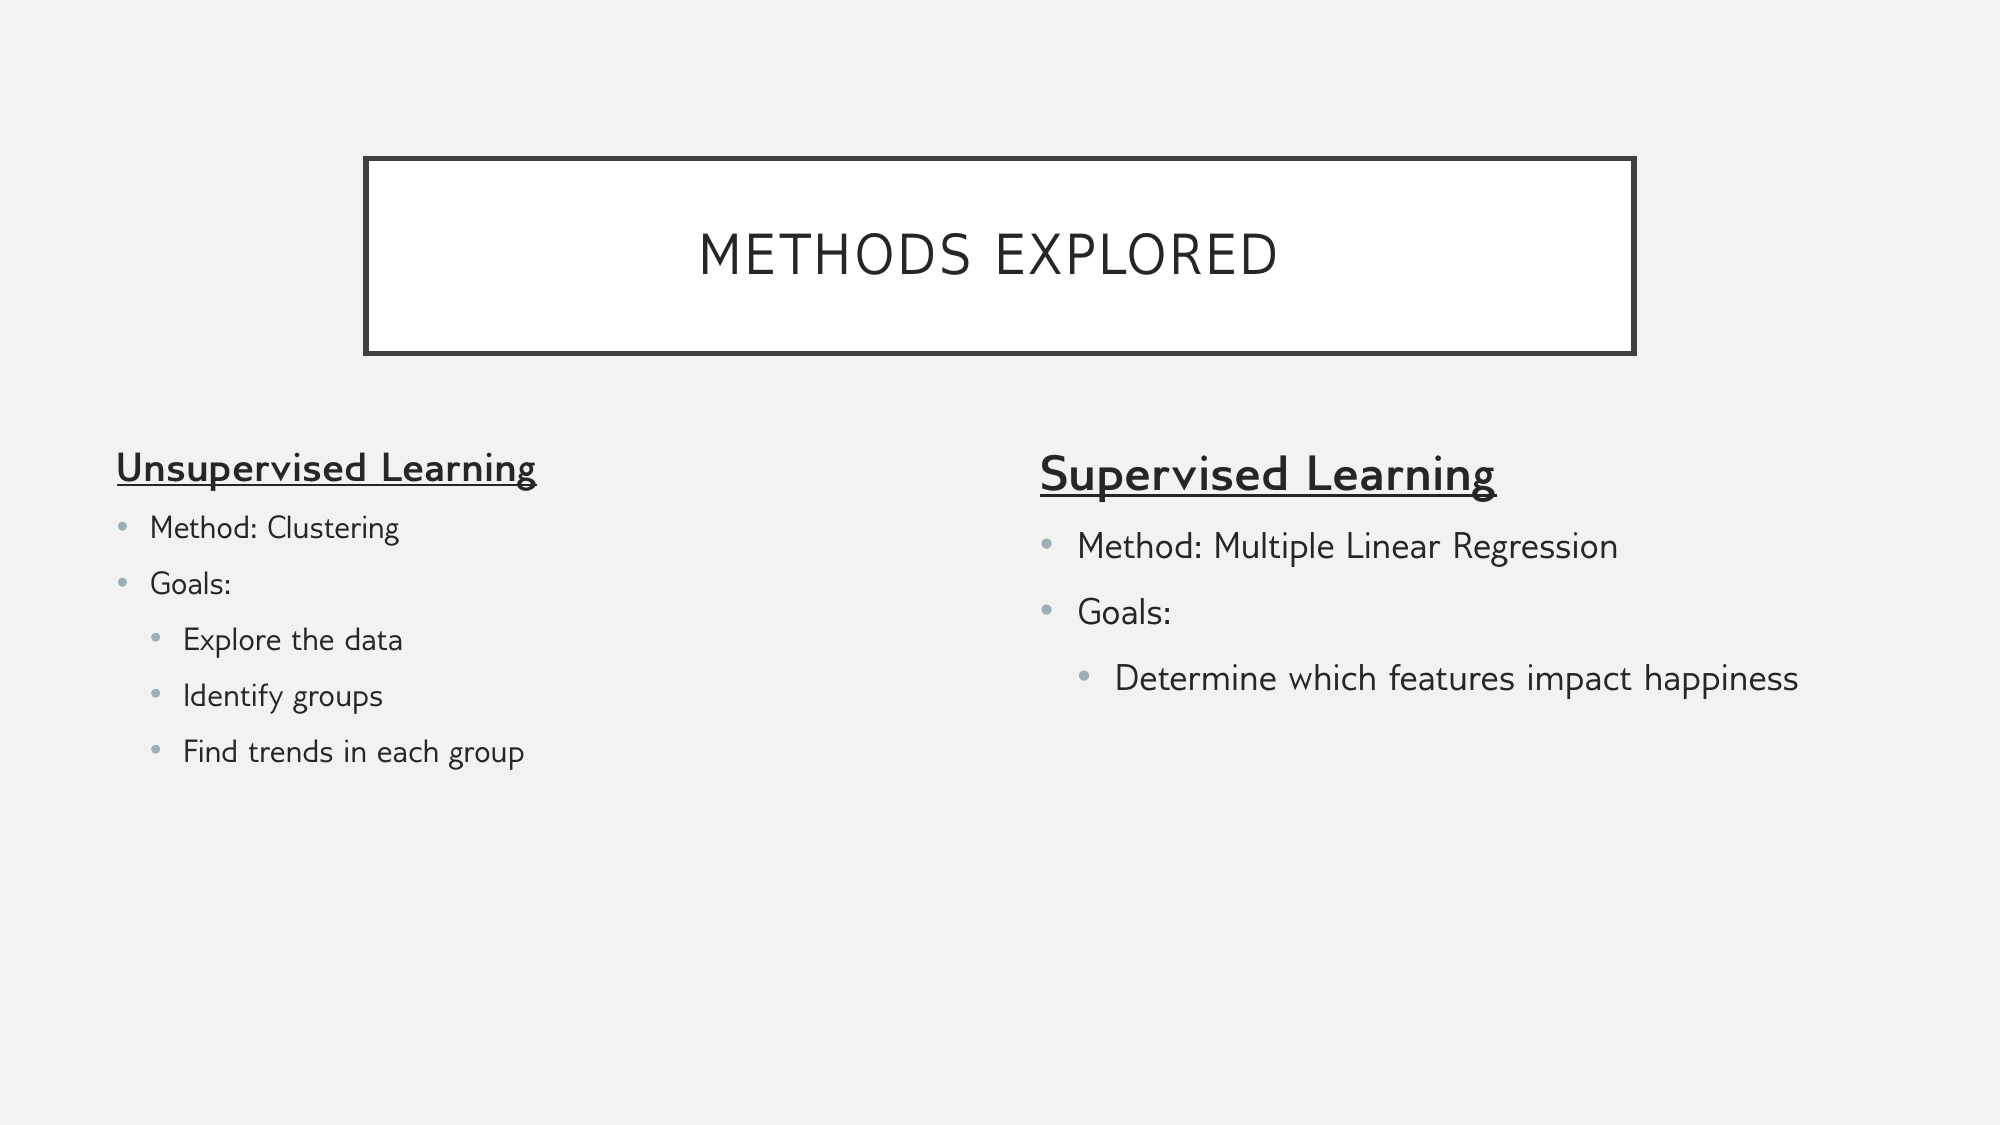

# Methods Explored
Unsupervised Learning
Method: Clustering
Goals:
Explore the data
Identify groups
Find trends in each group

Supervised Learning
Method: Multiple Linear Regression
Goals:
Determine which features impact happiness